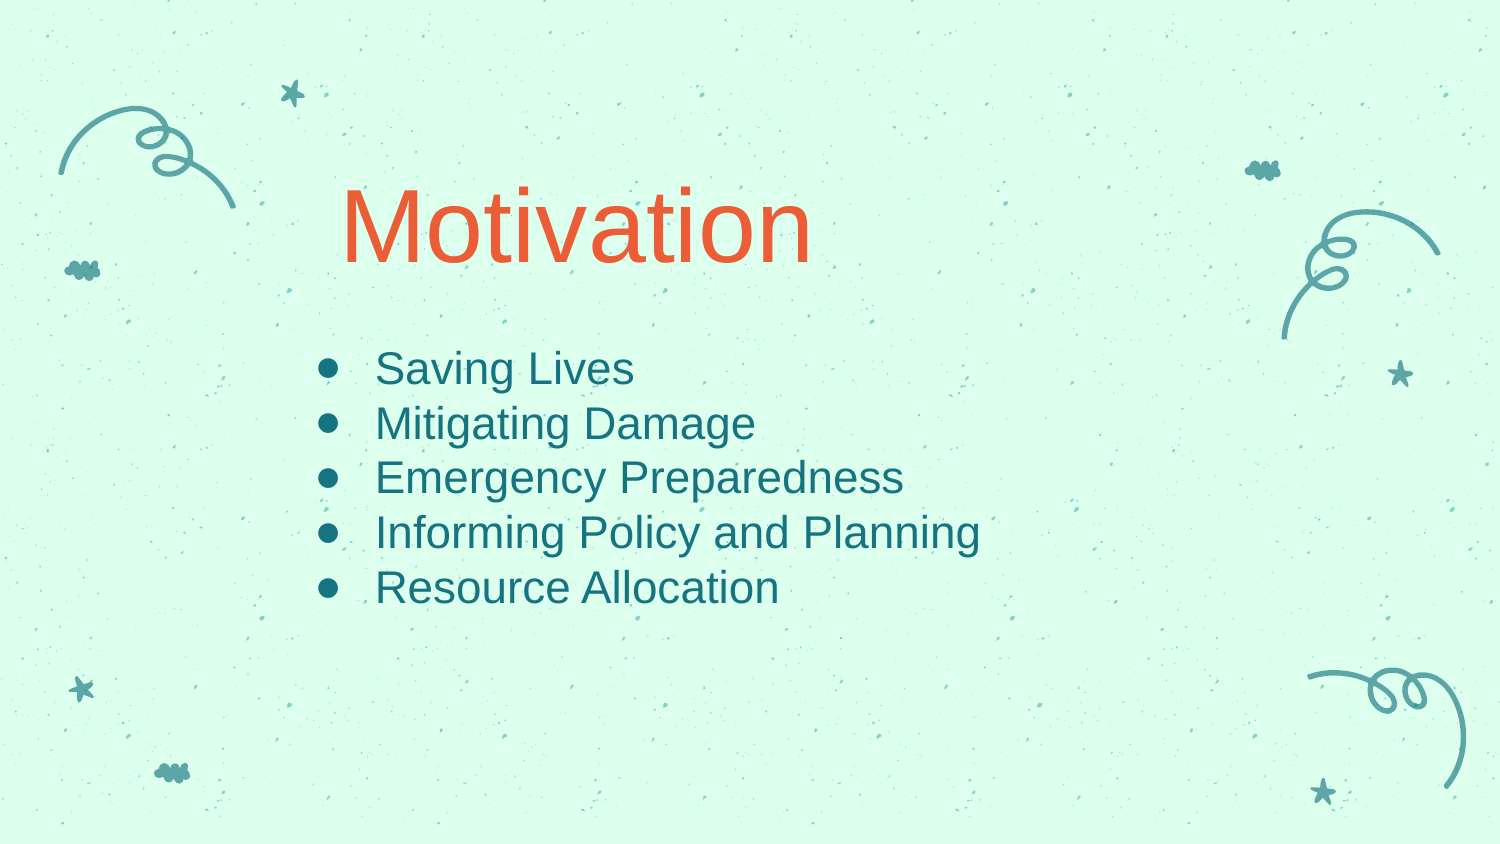

# Motivation
Saving Lives
Mitigating Damage
Emergency Preparedness
Informing Policy and Planning
Resource Allocation